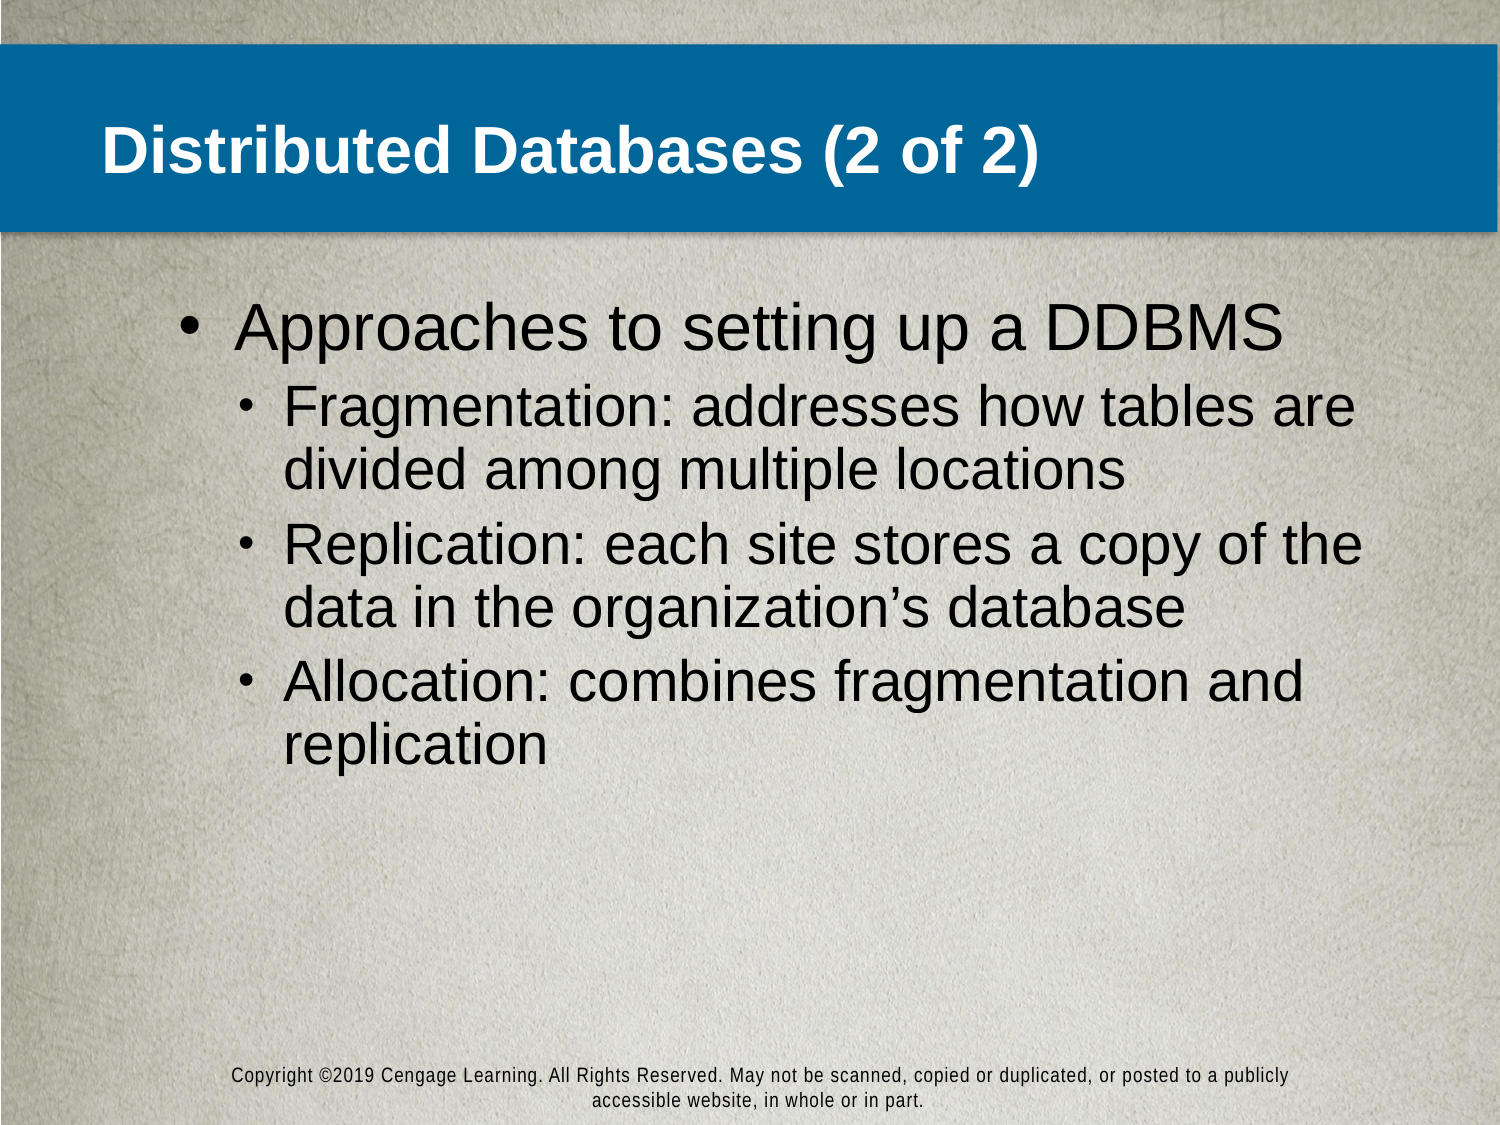

# Distributed Databases (2 of 2)
Approaches to setting up a DDBMS
Fragmentation: addresses how tables are divided among multiple locations
Replication: each site stores a copy of the data in the organization’s database
Allocation: combines fragmentation and replication